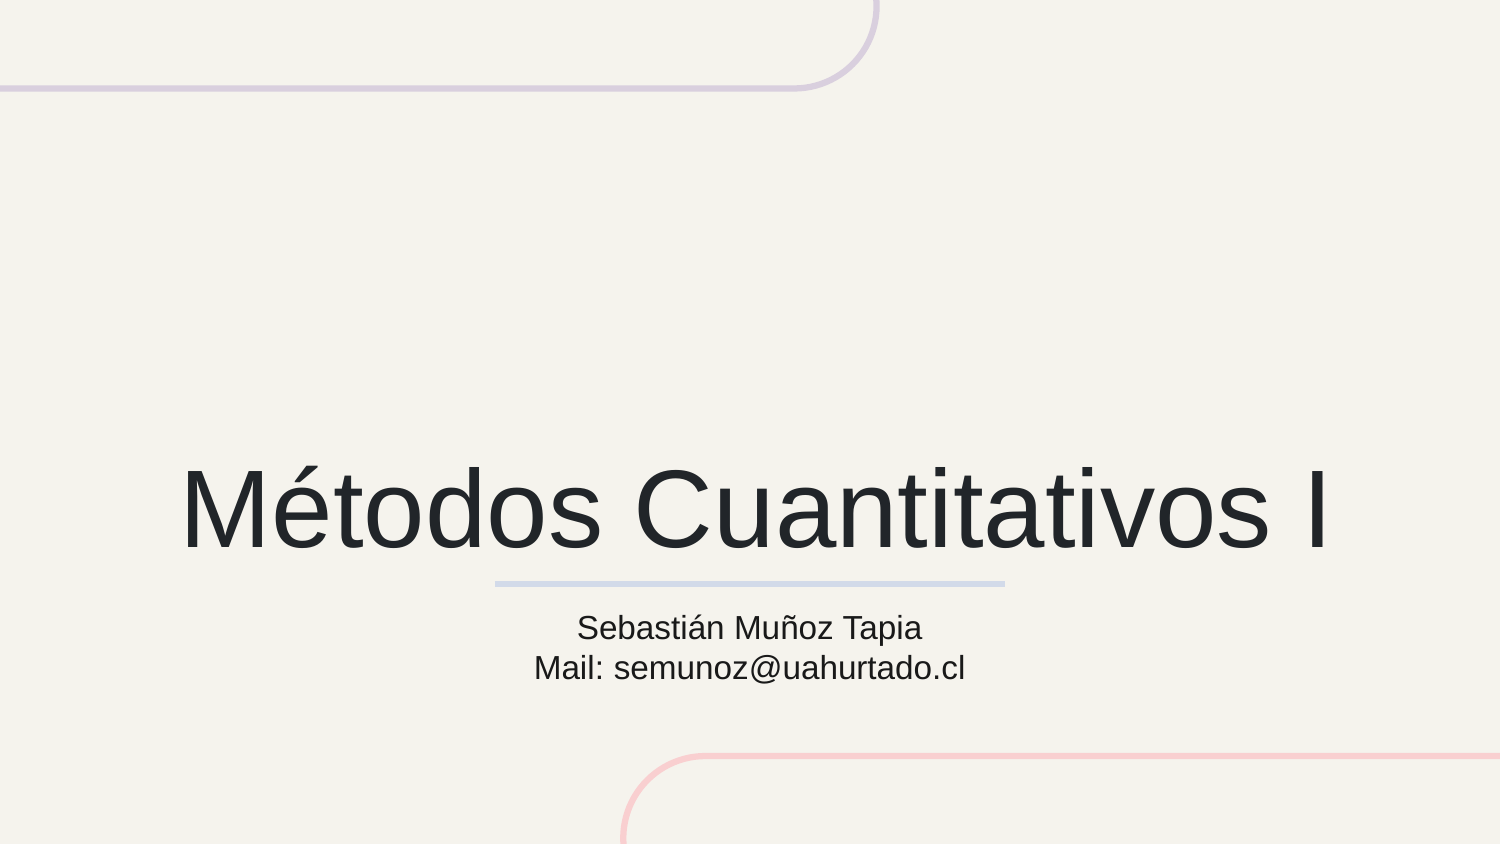

# Métodos Cuantitativos I
Sebastián Muñoz Tapia
Mail: semunoz@uahurtado.cl